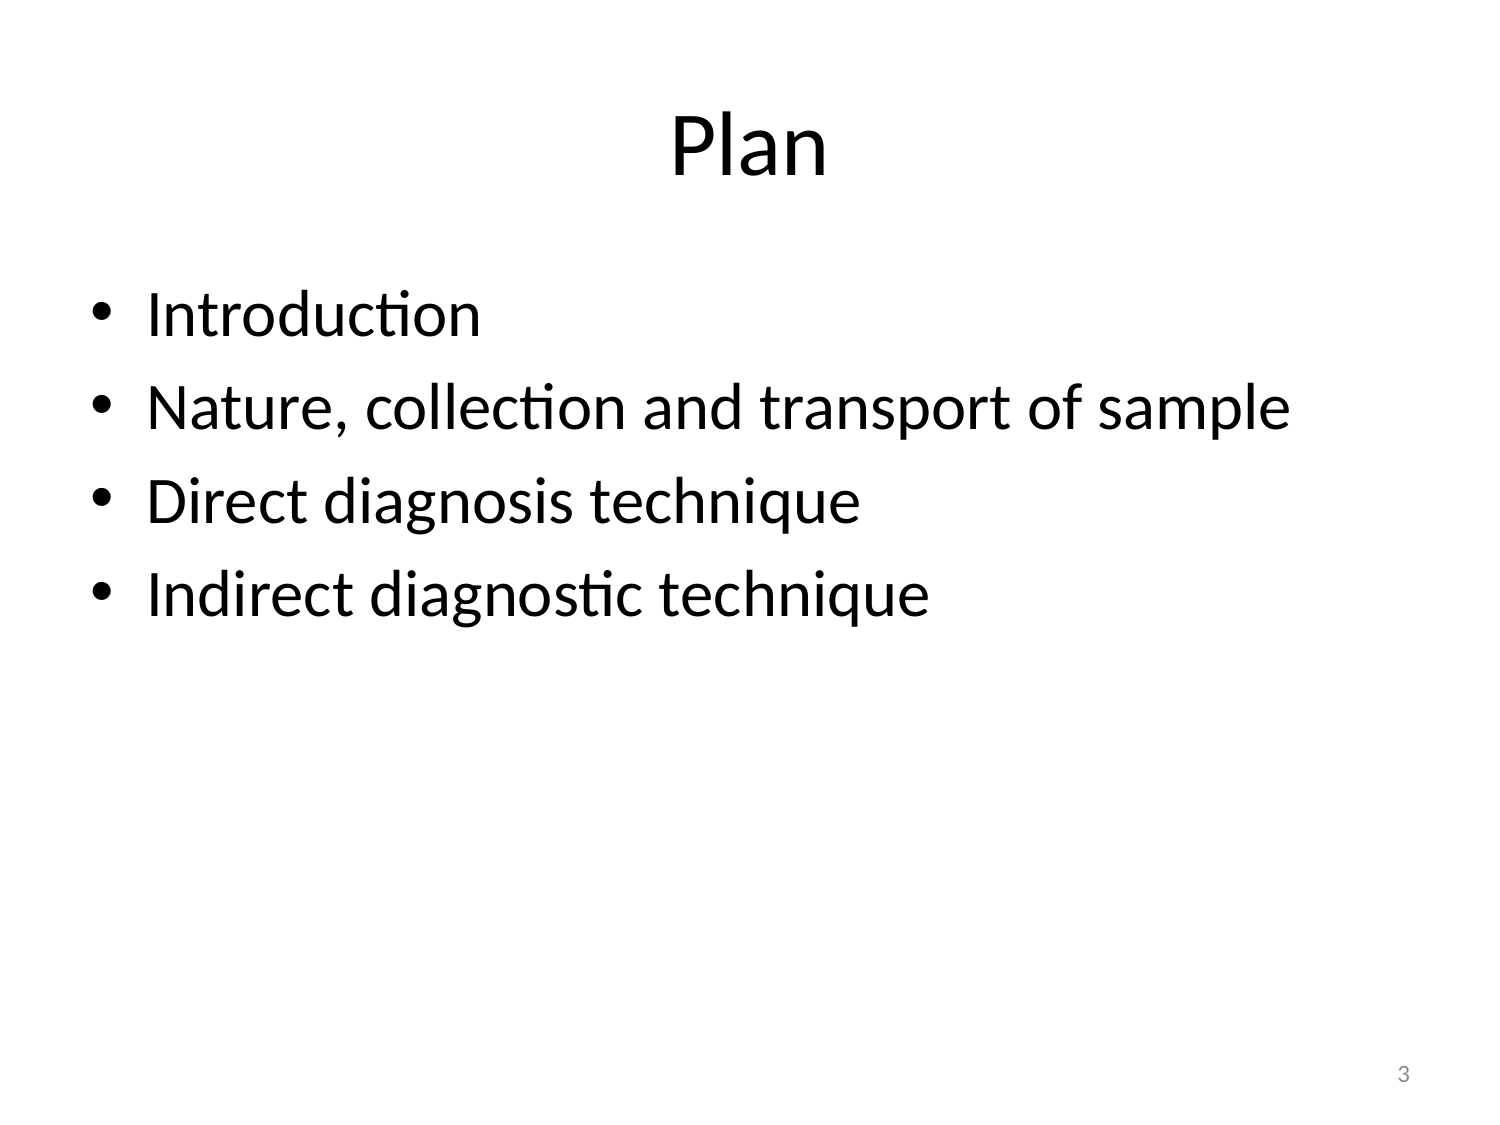

# Plan
Introduction
Nature, collection and transport of sample
Direct diagnosis technique
Indirect diagnostic technique
3